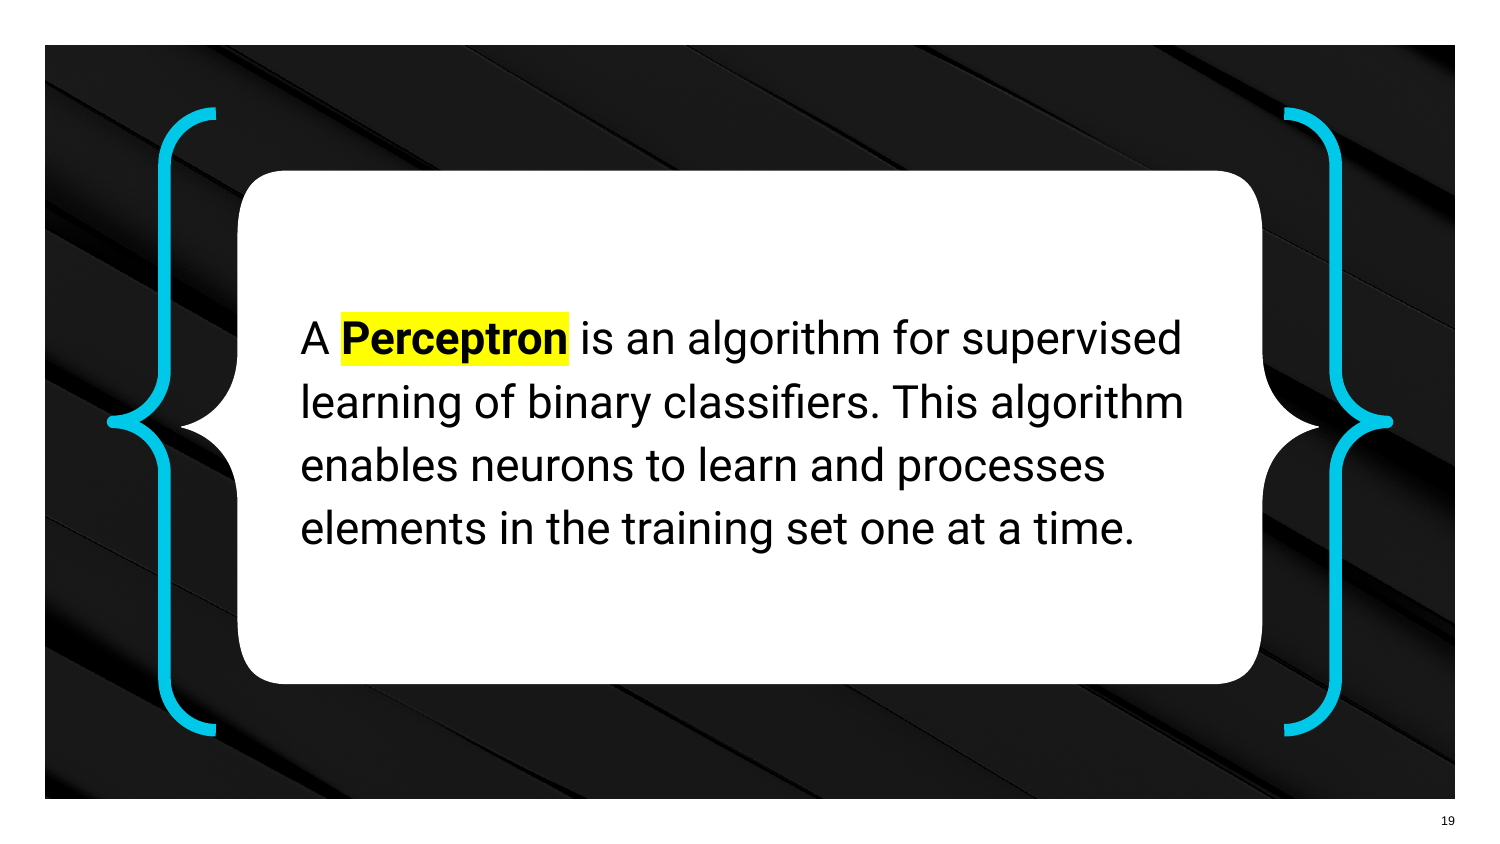

A Perceptron is an algorithm for supervised learning of binary classifiers. This algorithm enables neurons to learn and processes elements in the training set one at a time.